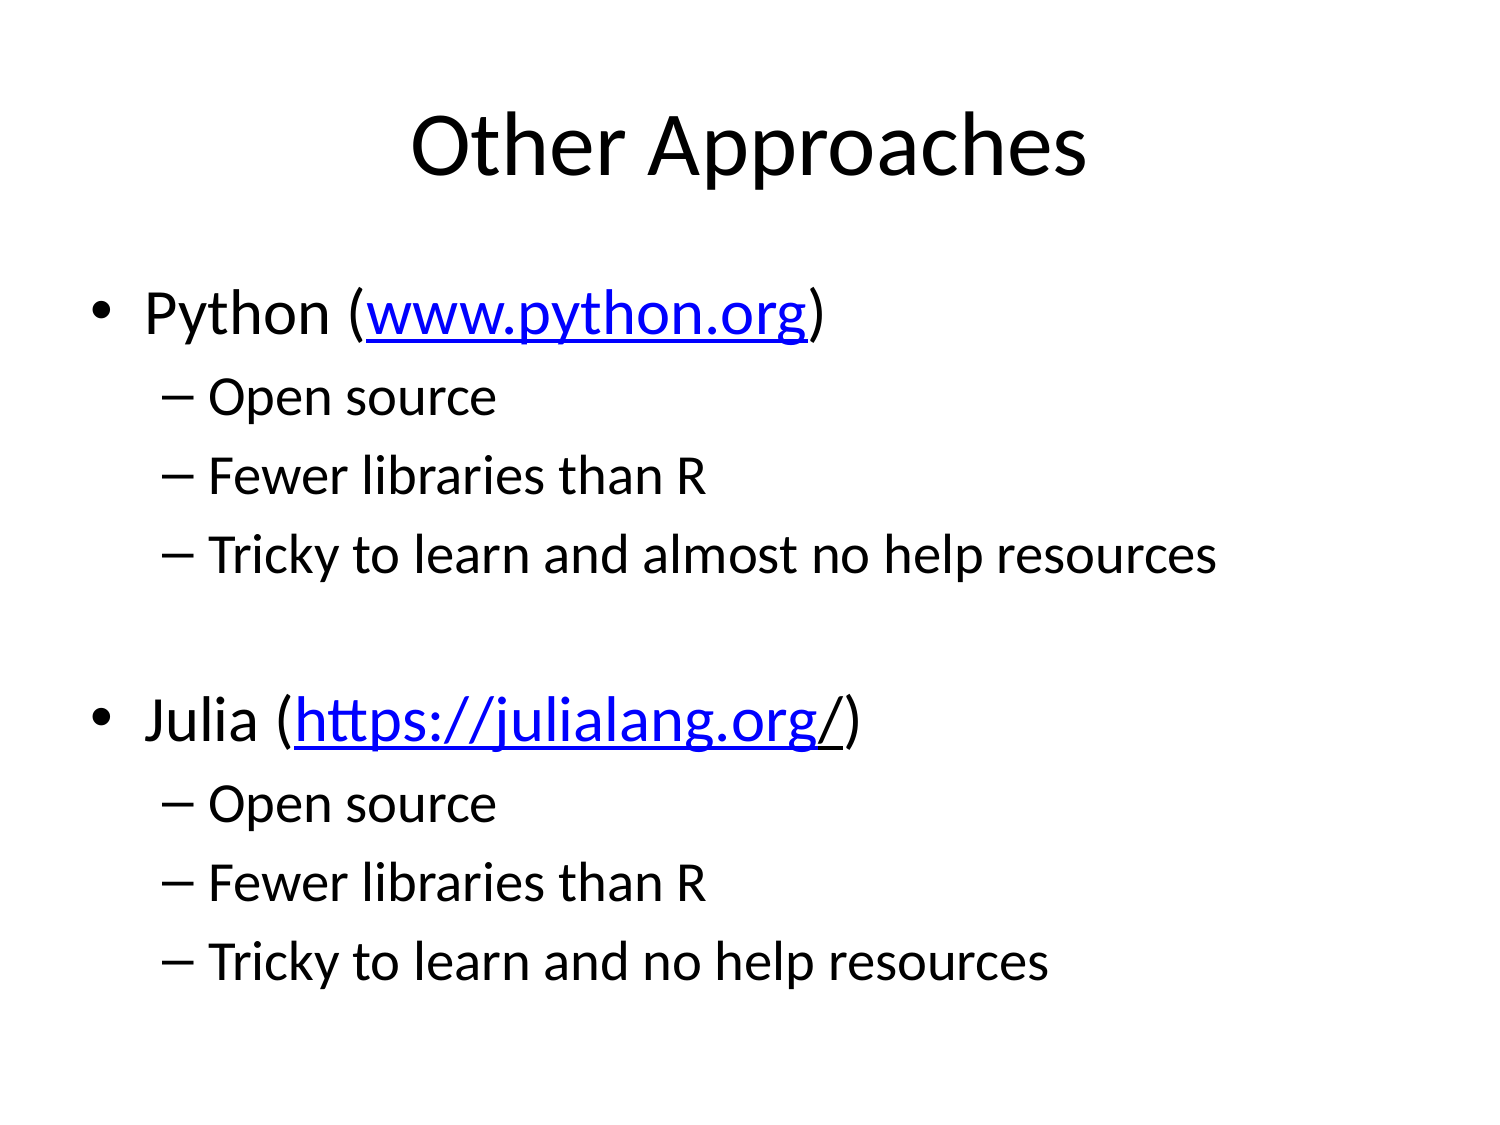

# Other Approaches
Python (www.python.org)
Open source
Fewer libraries than R
Tricky to learn and almost no help resources

Julia (https://julialang.org/)
Open source
Fewer libraries than R
Tricky to learn and no help resources